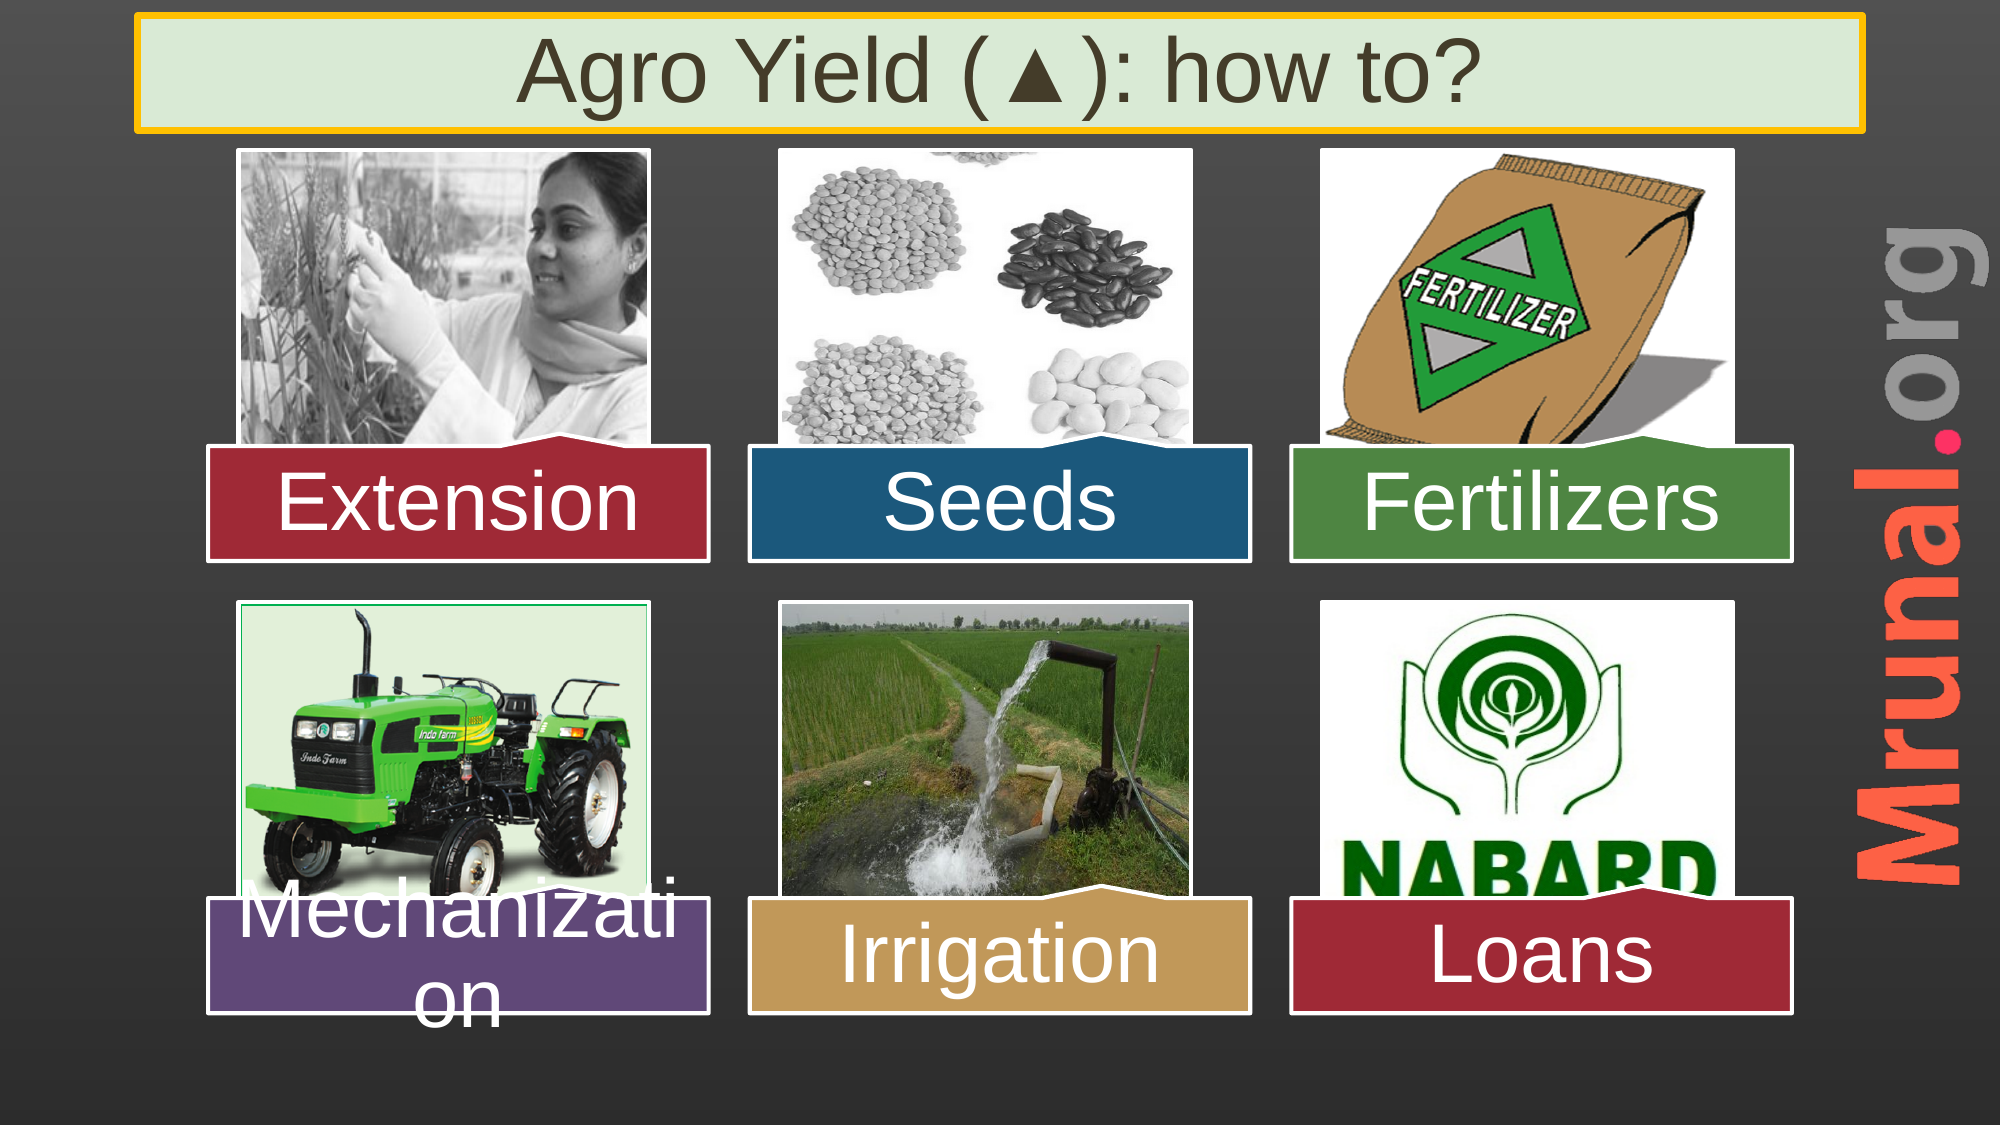

# Agro Yield (▲): how to?
Extension
Seeds
Fertilizers
Mechanization
Irrigation
Loans